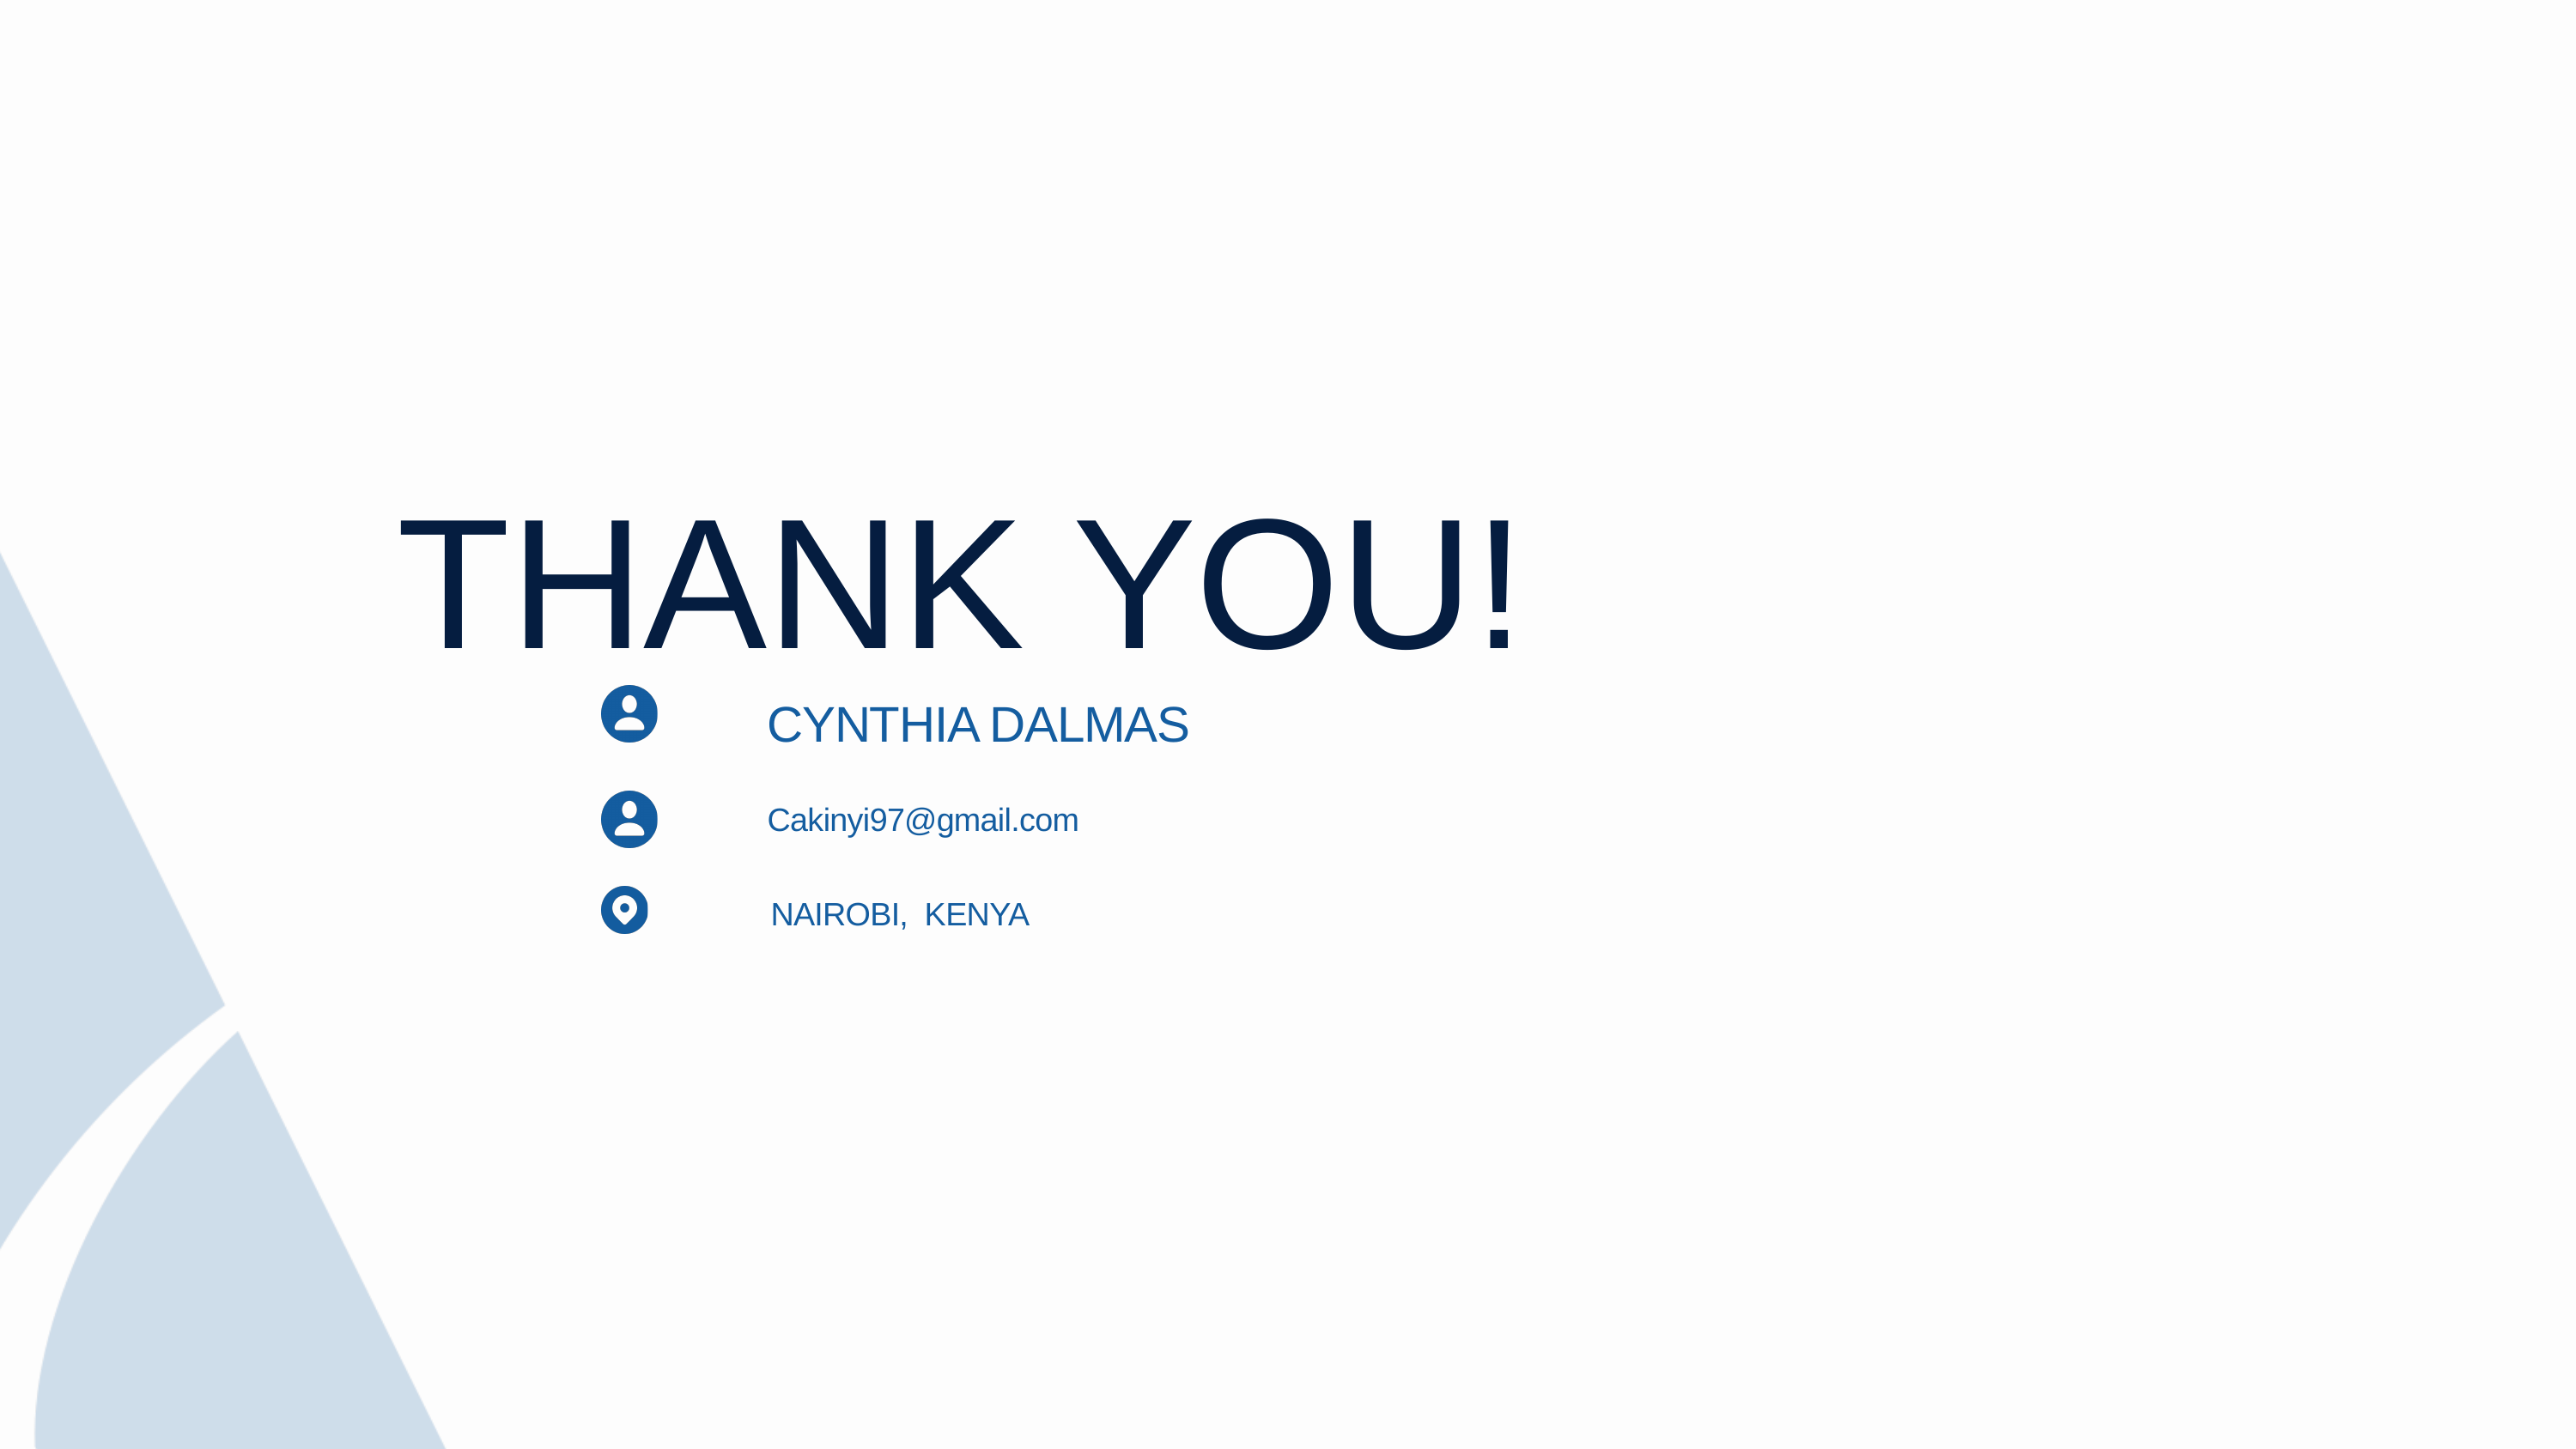

THANK YOU!

CYNTHIA DALMAS

Cakinyi97@gmail.com

NAIROBI,  KENYA